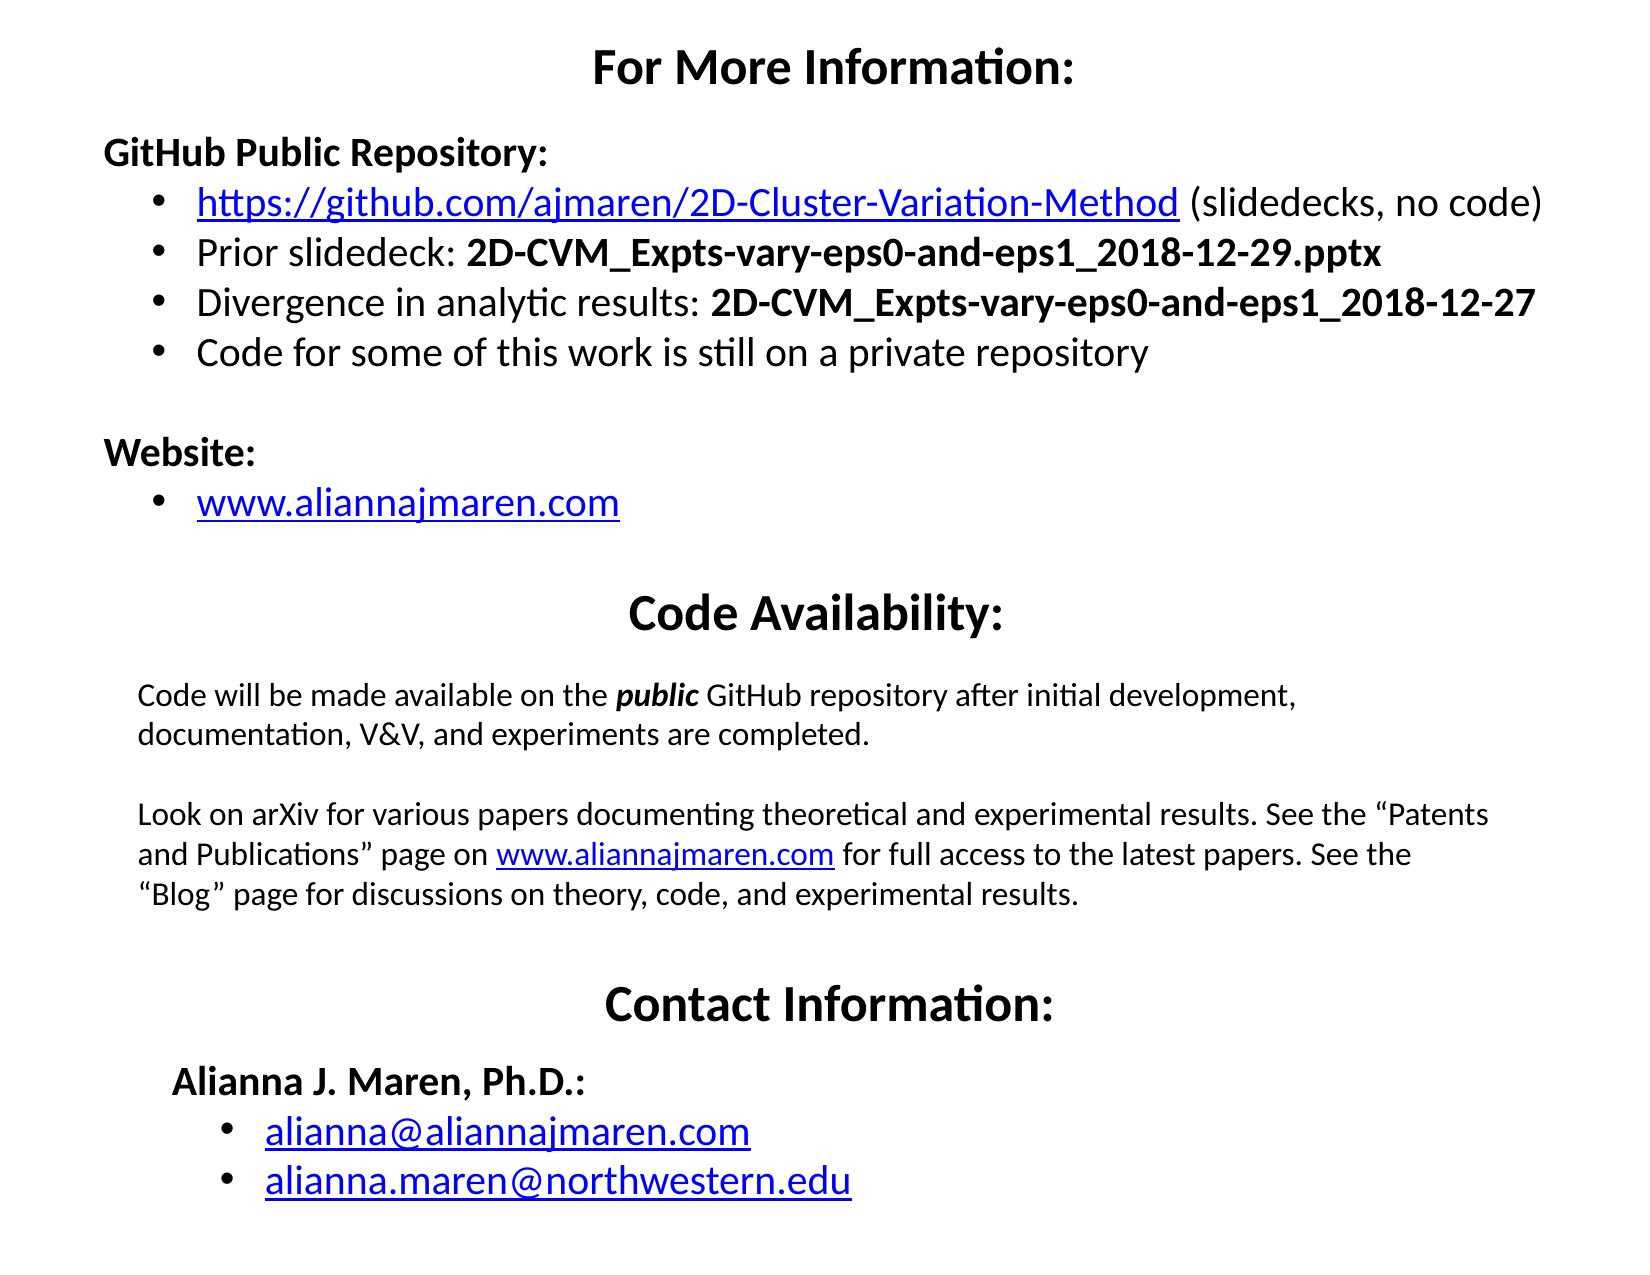

For More Information:
GitHub Public Repository:
 https://github.com/ajmaren/2D-Cluster-Variation-Method (slidedecks, no code)
 Prior slidedeck: 2D-CVM_Expts-vary-eps0-and-eps1_2018-12-29.pptx
 Divergence in analytic results: 2D-CVM_Expts-vary-eps0-and-eps1_2018-12-27
 Code for some of this work is still on a private repository

Website:
 www.aliannajmaren.com
Code Availability:
Code will be made available on the public GitHub repository after initial development,  documentation, V&V, and experiments are completed.

Look on arXiv for various papers documenting theoretical and experimental results. See the “Patents and Publications” page on www.aliannajmaren.com for full access to the latest papers. See the “Blog” page for discussions on theory, code, and experimental results.
Contact Information:
Alianna J. Maren, Ph.D.:
 alianna@aliannajmaren.com
 alianna.maren@northwestern.edu